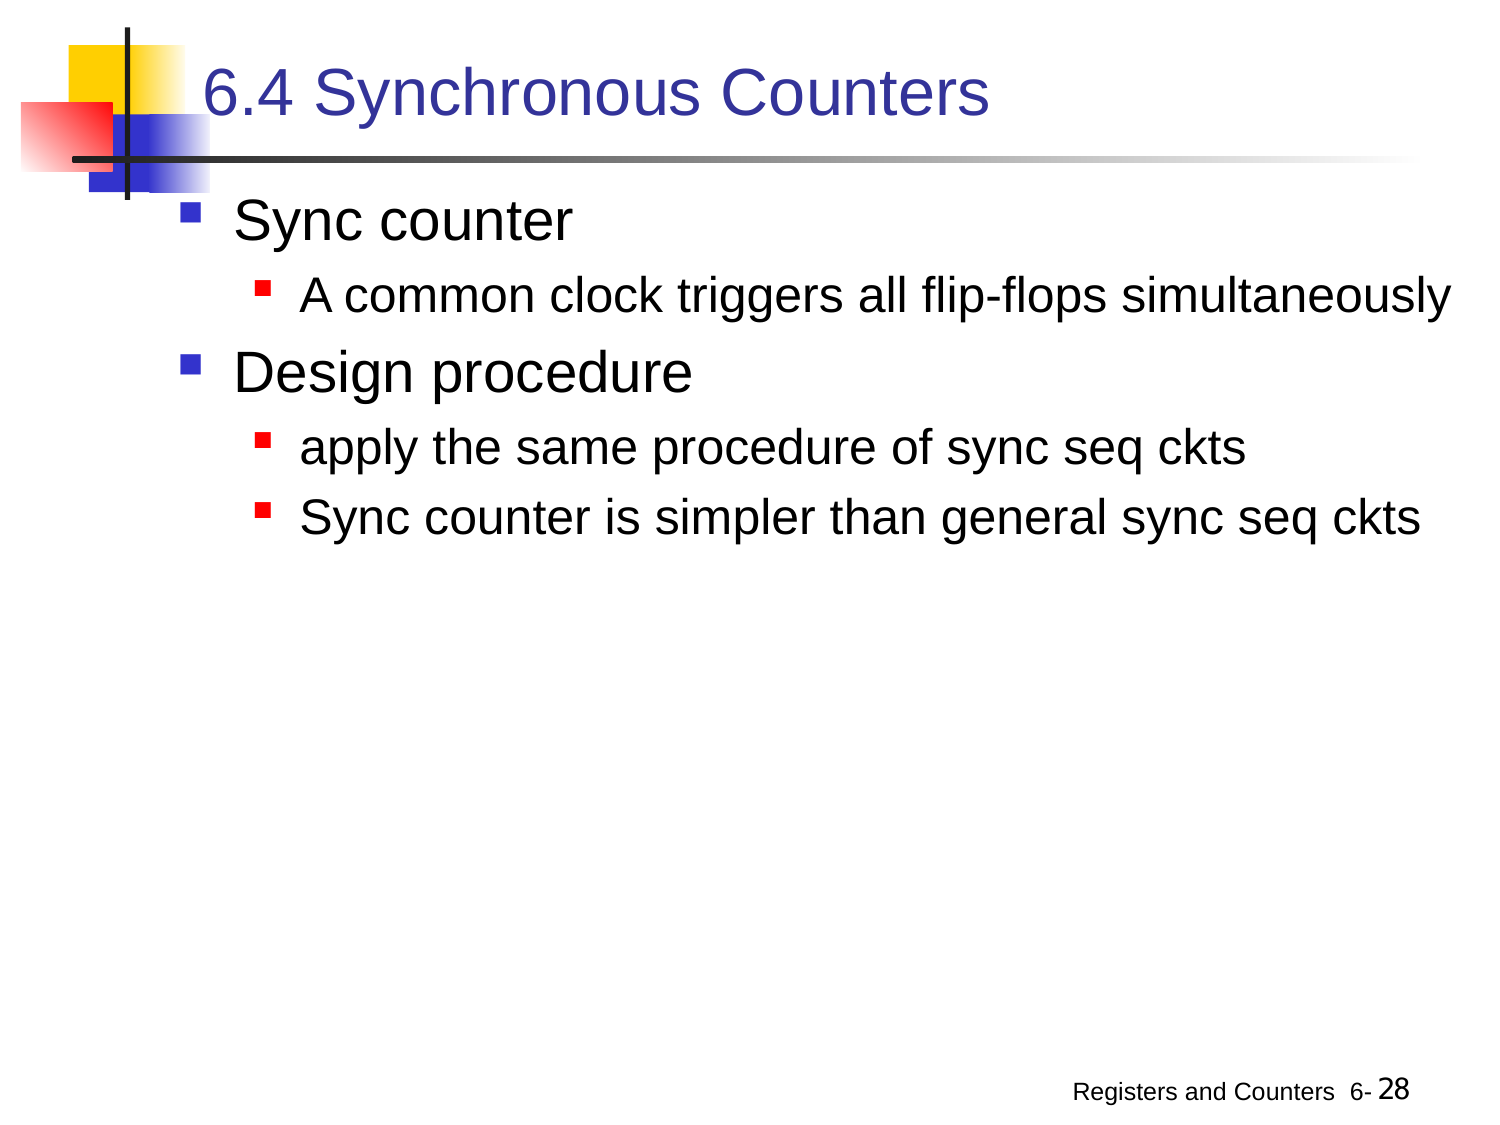

# 6.4 Synchronous Counters
Sync counter
A common clock triggers all flip-flops simultaneously
Design procedure
apply the same procedure of sync seq ckts
Sync counter is simpler than general sync seq ckts
28